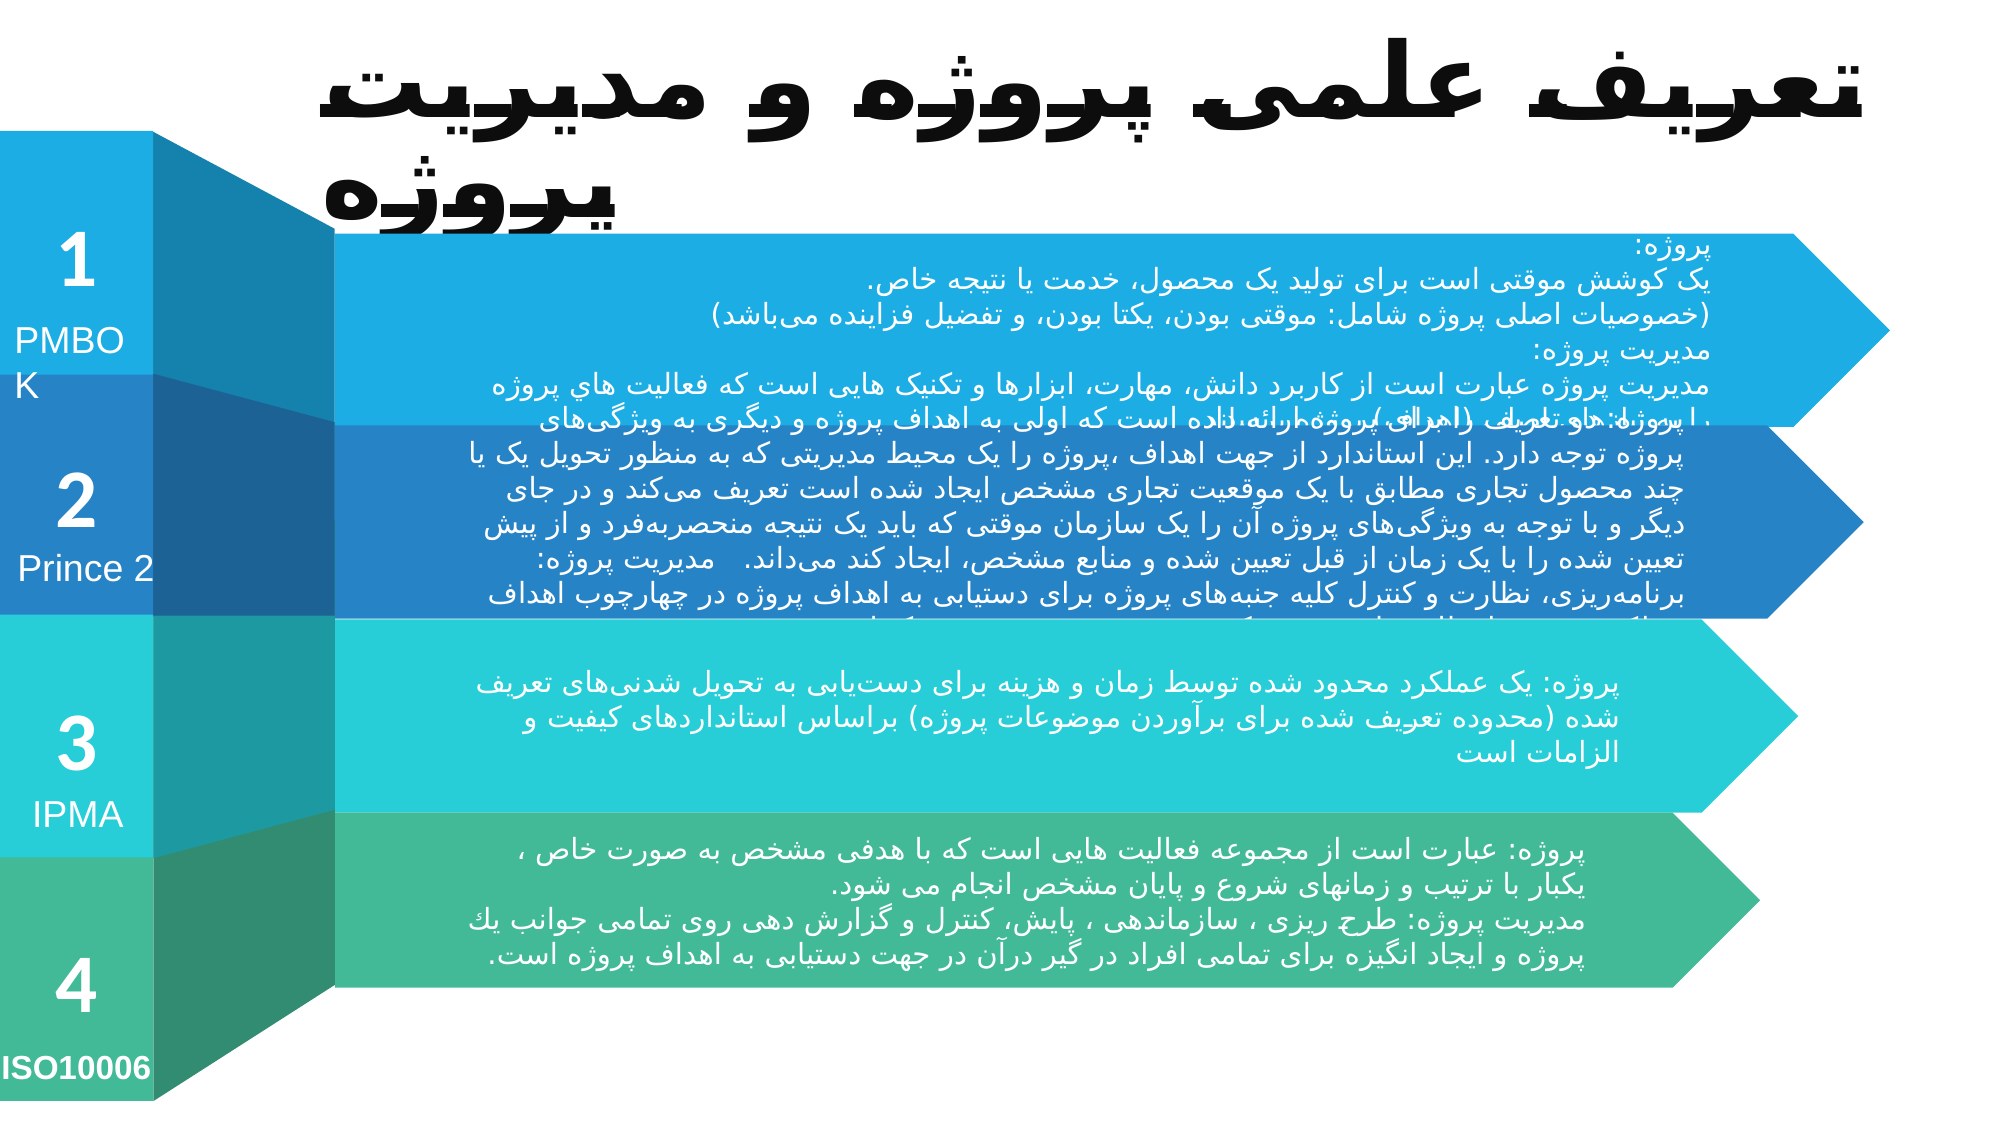

# تعریف علمی پروژه و مدیریت پروژه
1

پروژه:
یک کوشش موقتی است برای تولید یک محصول، خدمت یا نتیجه خاص.
(خصوصیات اصلی پروژه شامل: موقتی بودن، یکتا بودن، و تفضیل فزاینده می‌باشد)
مدیریت پروژه:
مديريت پروژه عبارت است از کاربرد دانش، مهارت، ابزارها و تکنیک هایی است که فعاليت هاي پروژه را به نيازهاي اصلي (اهداف) پروژه برساند.
PMBOK
2

پروژه: دو تعریف را برای پروژه ارائه داده است که اولی به اهداف پروژه و دیگری به ویژگی‌های پروژه توجه دارد. این استاندارد از جهت اهداف ،پروژه را یک محیط مدیریتی که به منظور تحویل یک یا چند محصول تجاری مطابق با یک موقعیت تجاری مشخص ایجاد شده است تعریف می‌کند و در جای دیگر و با توجه به ویژگی‌های پروژه آن را یک سازمان موقتی که باید یک نتیجه منحصربه‌فرد و از پیش تعیین شده را با یک زمان از قبل تعیین شده و منابع مشخص، ایجاد کند می‌داند.   مدیریت پروژه: برنامه‌ریزی، نظارت و کنترل کلیه جنبه‌های پروژه برای دستیابی به اهداف پروژه در چهارچوب اهداف عملکردی مورد انتظار زمان، هزینه، کیفیت، محدوده، سود و ریسک است.

Prince 2
3

پروژه: یک عملکرد محدود شده توسط زمان و هزینه برای دست‌یابی به تحویل شدنی‌های تعریف شده (محدوده تعریف شده برای برآوردن موضوعات پروژه) براساس استانداردهای کیفیت و الزامات است
IPMA
پروژه: عبارت است از مجموعه فعالیت هایی است که با هدفی مشخص به صورت خاص ، یکبار با ترتیب و زمانهای شروع و پایان مشخص انجام می شود.
مدیریت پروژه: طرح ریزی ، سازماندهی ، پایش، كنترل و گزارش دهی روی تمامی جوانب یك پروژه و ایجاد انگیزه برای تمامی افراد در گیر درآن در جهت دستیابی به اهداف پروژه است.
4
ISO10006